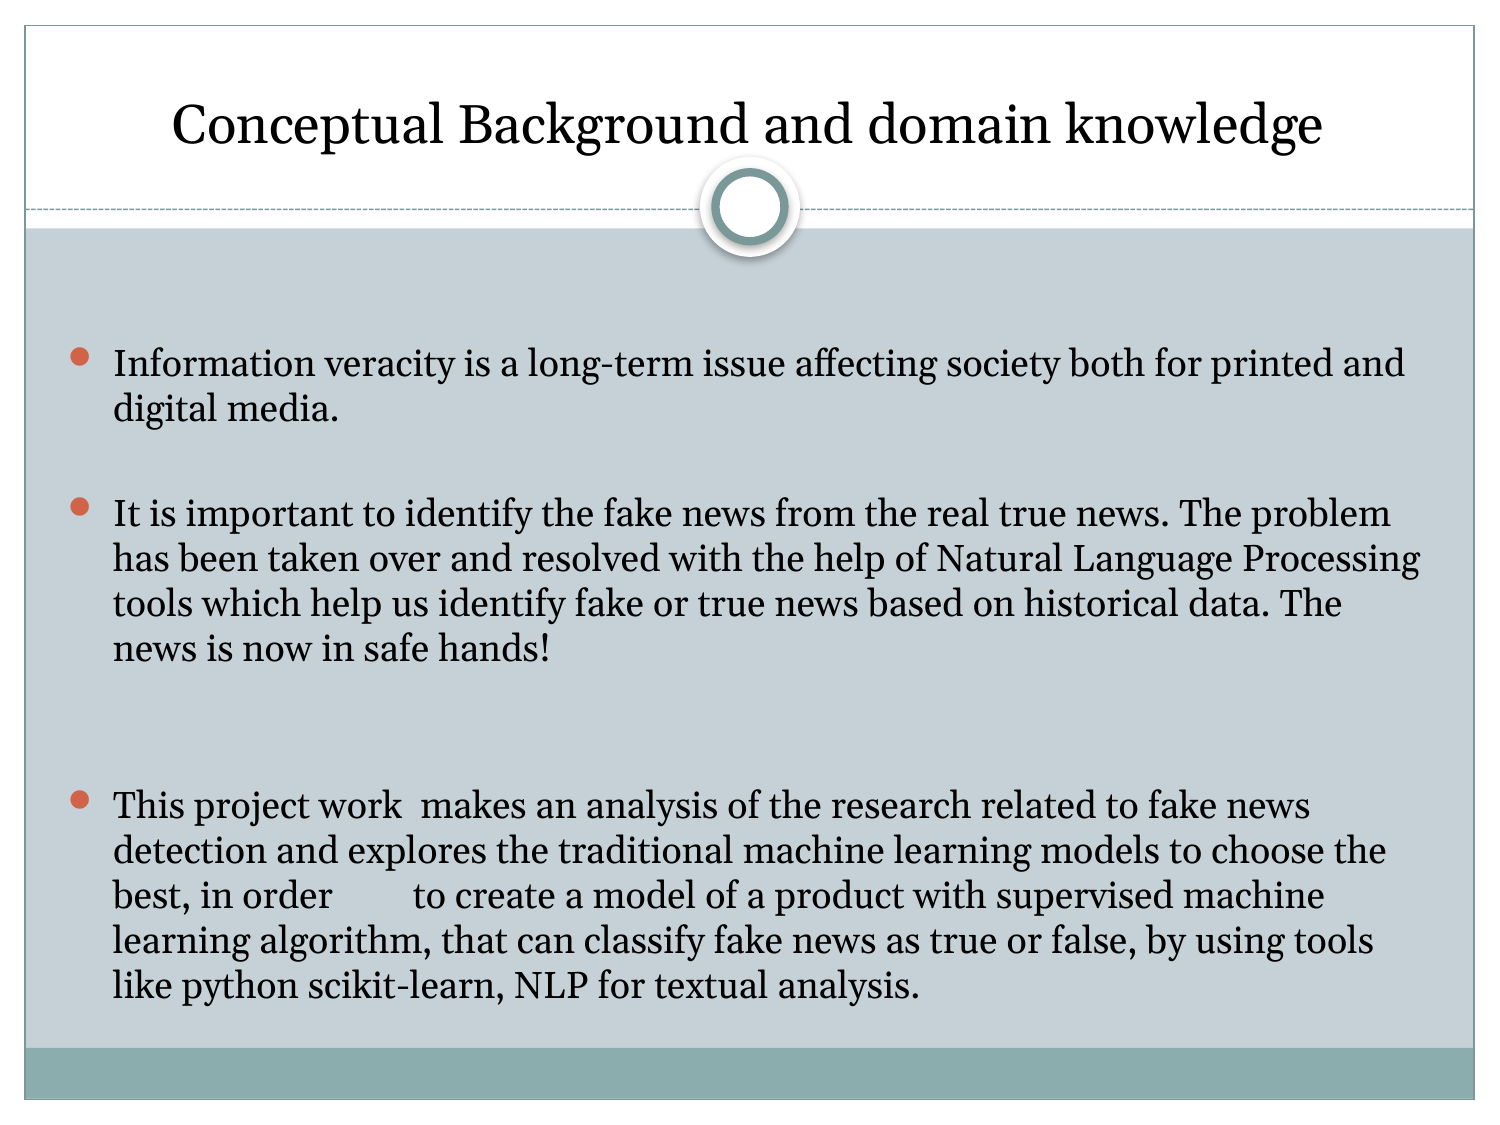

# Conceptual Background and domain knowledge

Information veracity is a long-term issue affecting society both for printed and digital media.

It is important to identify the fake news from the real true news. The problem has been taken over and resolved with the help of Natural Language Processing tools which help us identify fake or true news based on historical data. The news is now in safe hands!

This project work  makes an analysis of the research related to fake news detection and explores the traditional machine learning models to choose the best, in order 	to create a model of a product with supervised machine learning algorithm, that can classify fake news as true or false, by using tools like python scikit-learn, NLP for textual analysis.